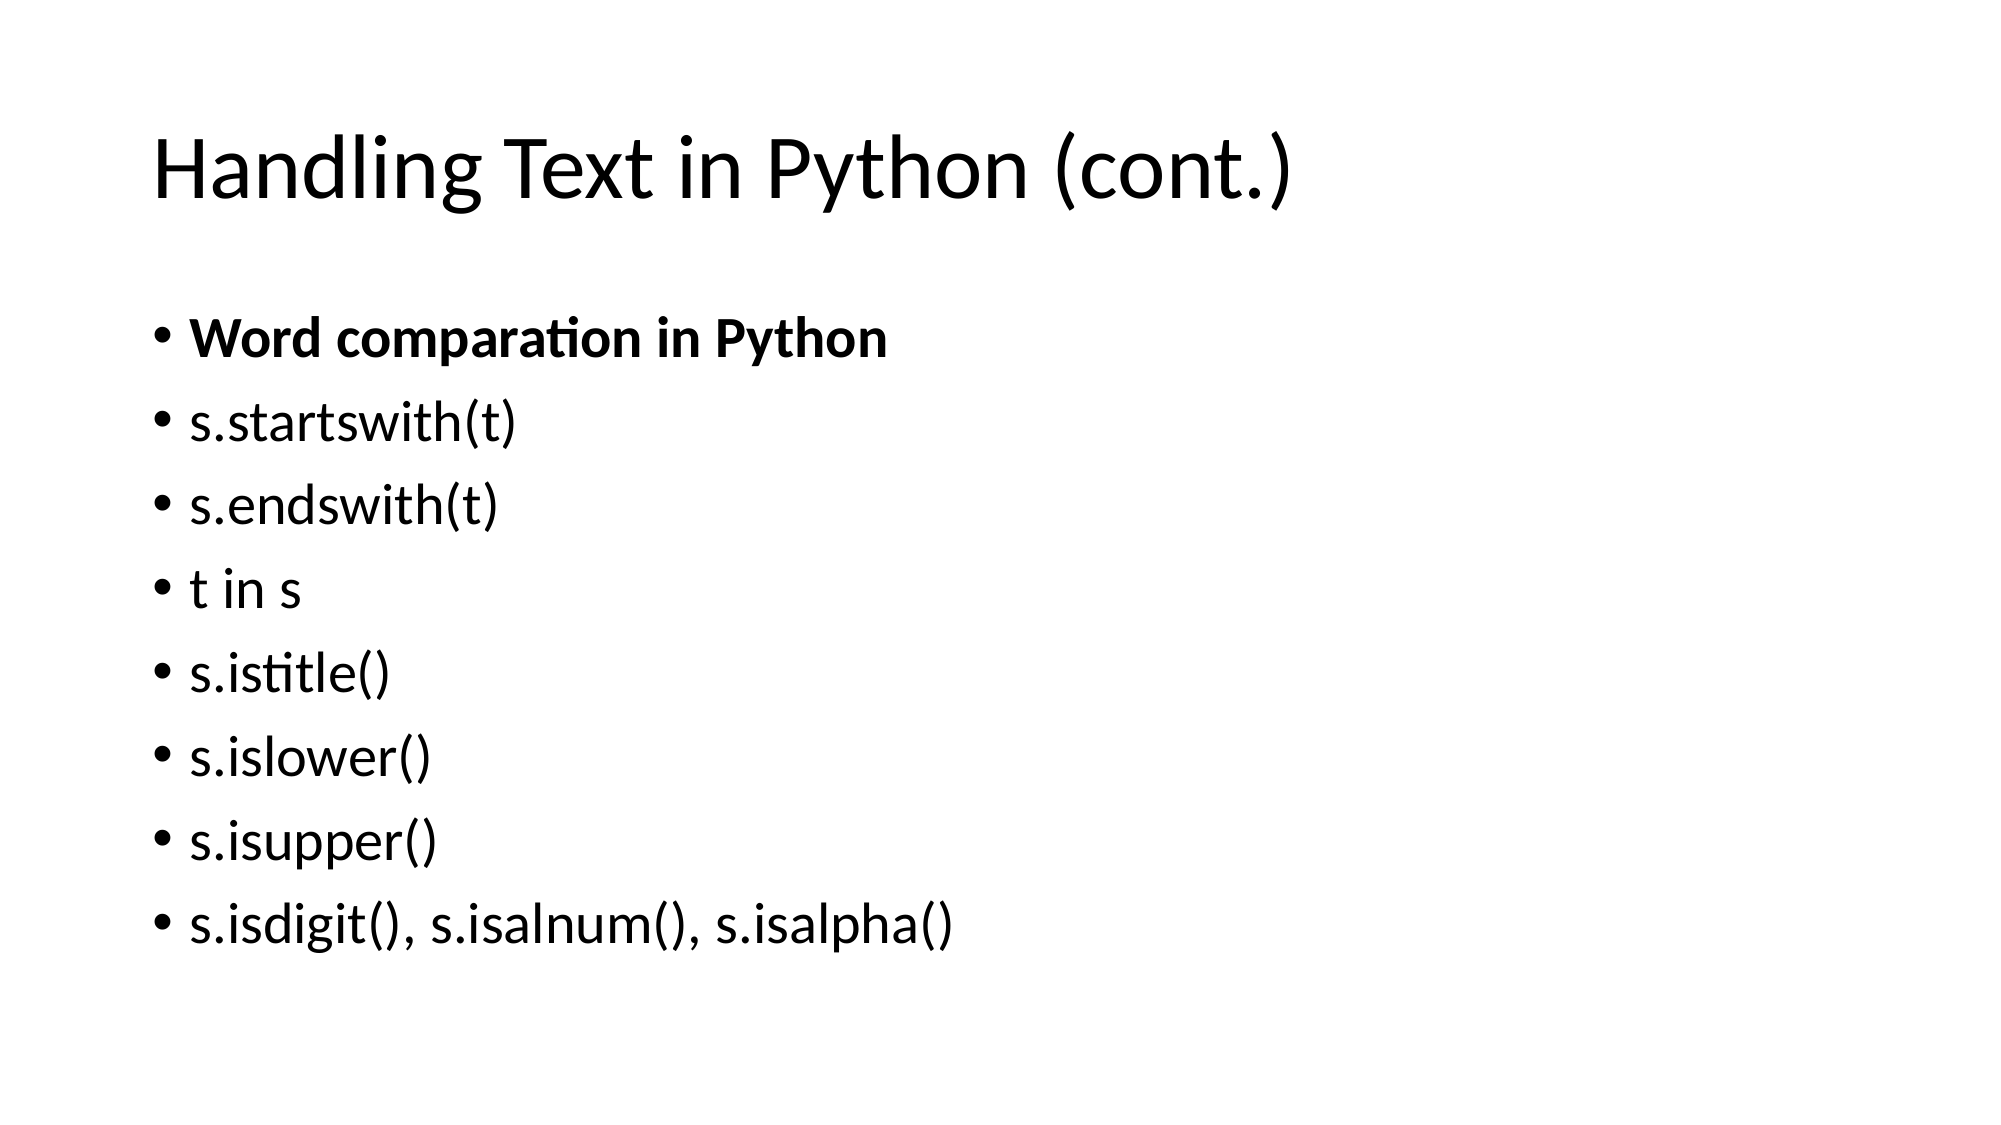

# Handling Text in Python (cont.)
Word comparation in Python
s.startswith(t)
s.endswith(t)
t in s
s.istitle()
s.islower()
s.isupper()
s.isdigit(), s.isalnum(), s.isalpha()